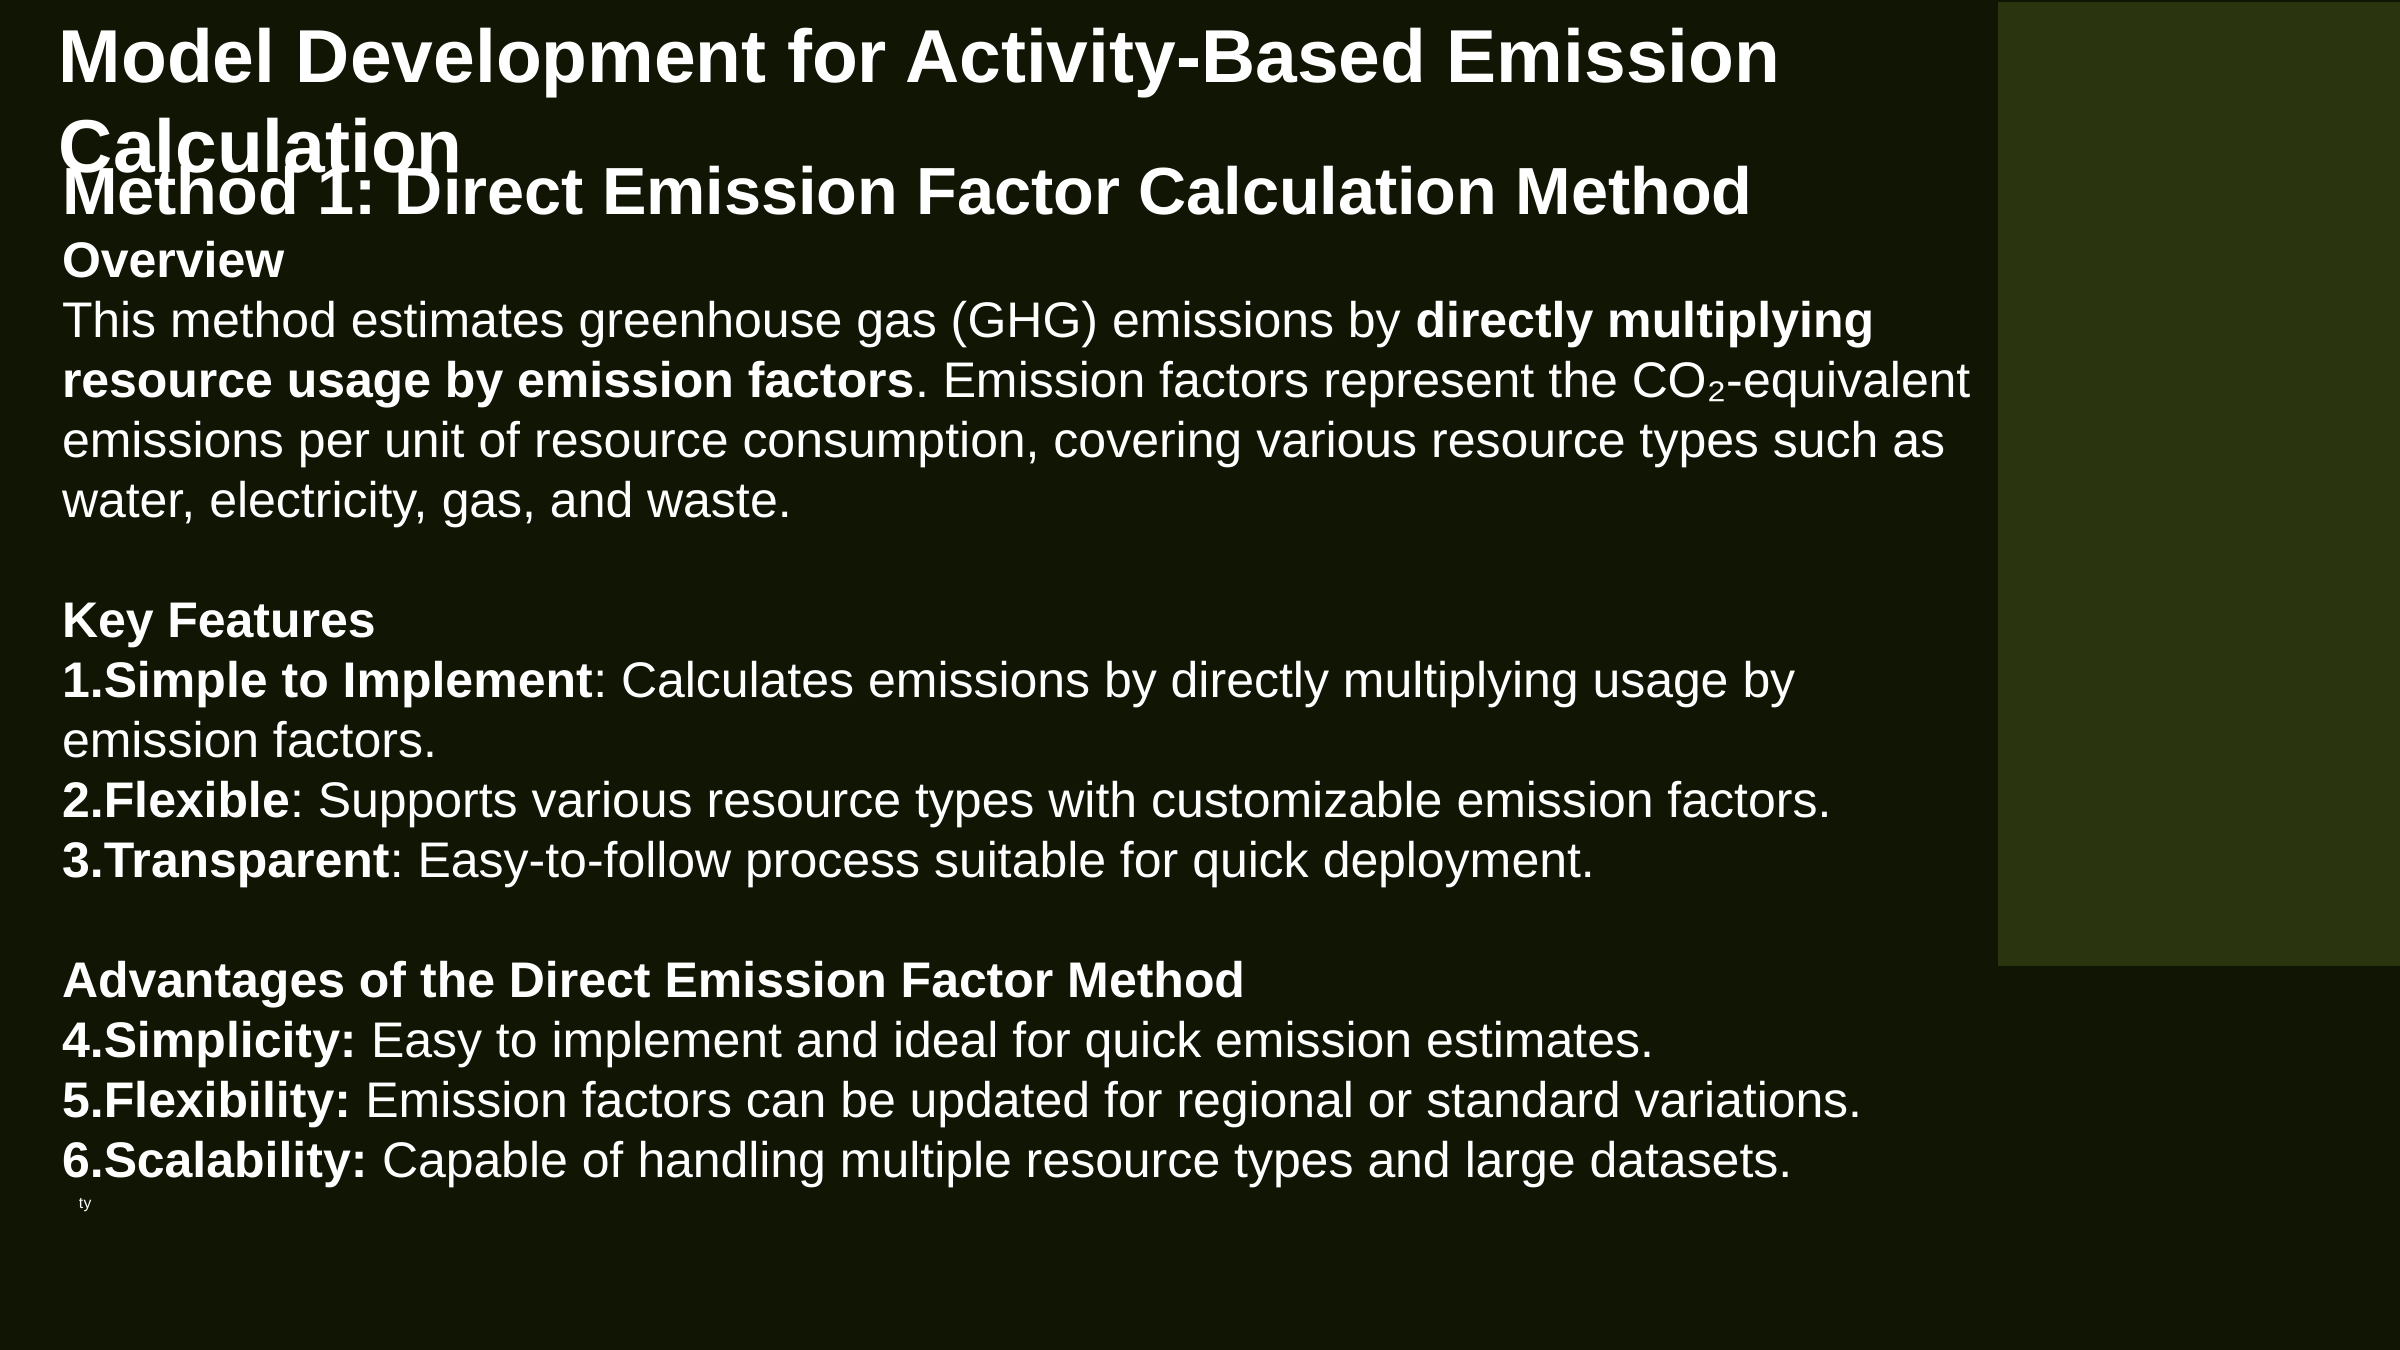

Model Development for Activity-Based Emission Calculation

Method 1: Direct Emission Factor Calculation Method
Overview
This method estimates greenhouse gas (GHG) emissions by directly multiplying resource usage by emission factors. Emission factors represent the CO₂-equivalent emissions per unit of resource consumption, covering various resource types such as water, electricity, gas, and waste.

Key Features
Simple to Implement: Calculates emissions by directly multiplying usage by emission factors.
Flexible: Supports various resource types with customizable emission factors.
Transparent: Easy-to-follow process suitable for quick deployment.
Advantages of the Direct Emission Factor Method
Simplicity: Easy to implement and ideal for quick emission estimates.
Flexibility: Emission factors can be updated for regional or standard variations.
Scalability: Capable of handling multiple resource types and large datasets.

ty